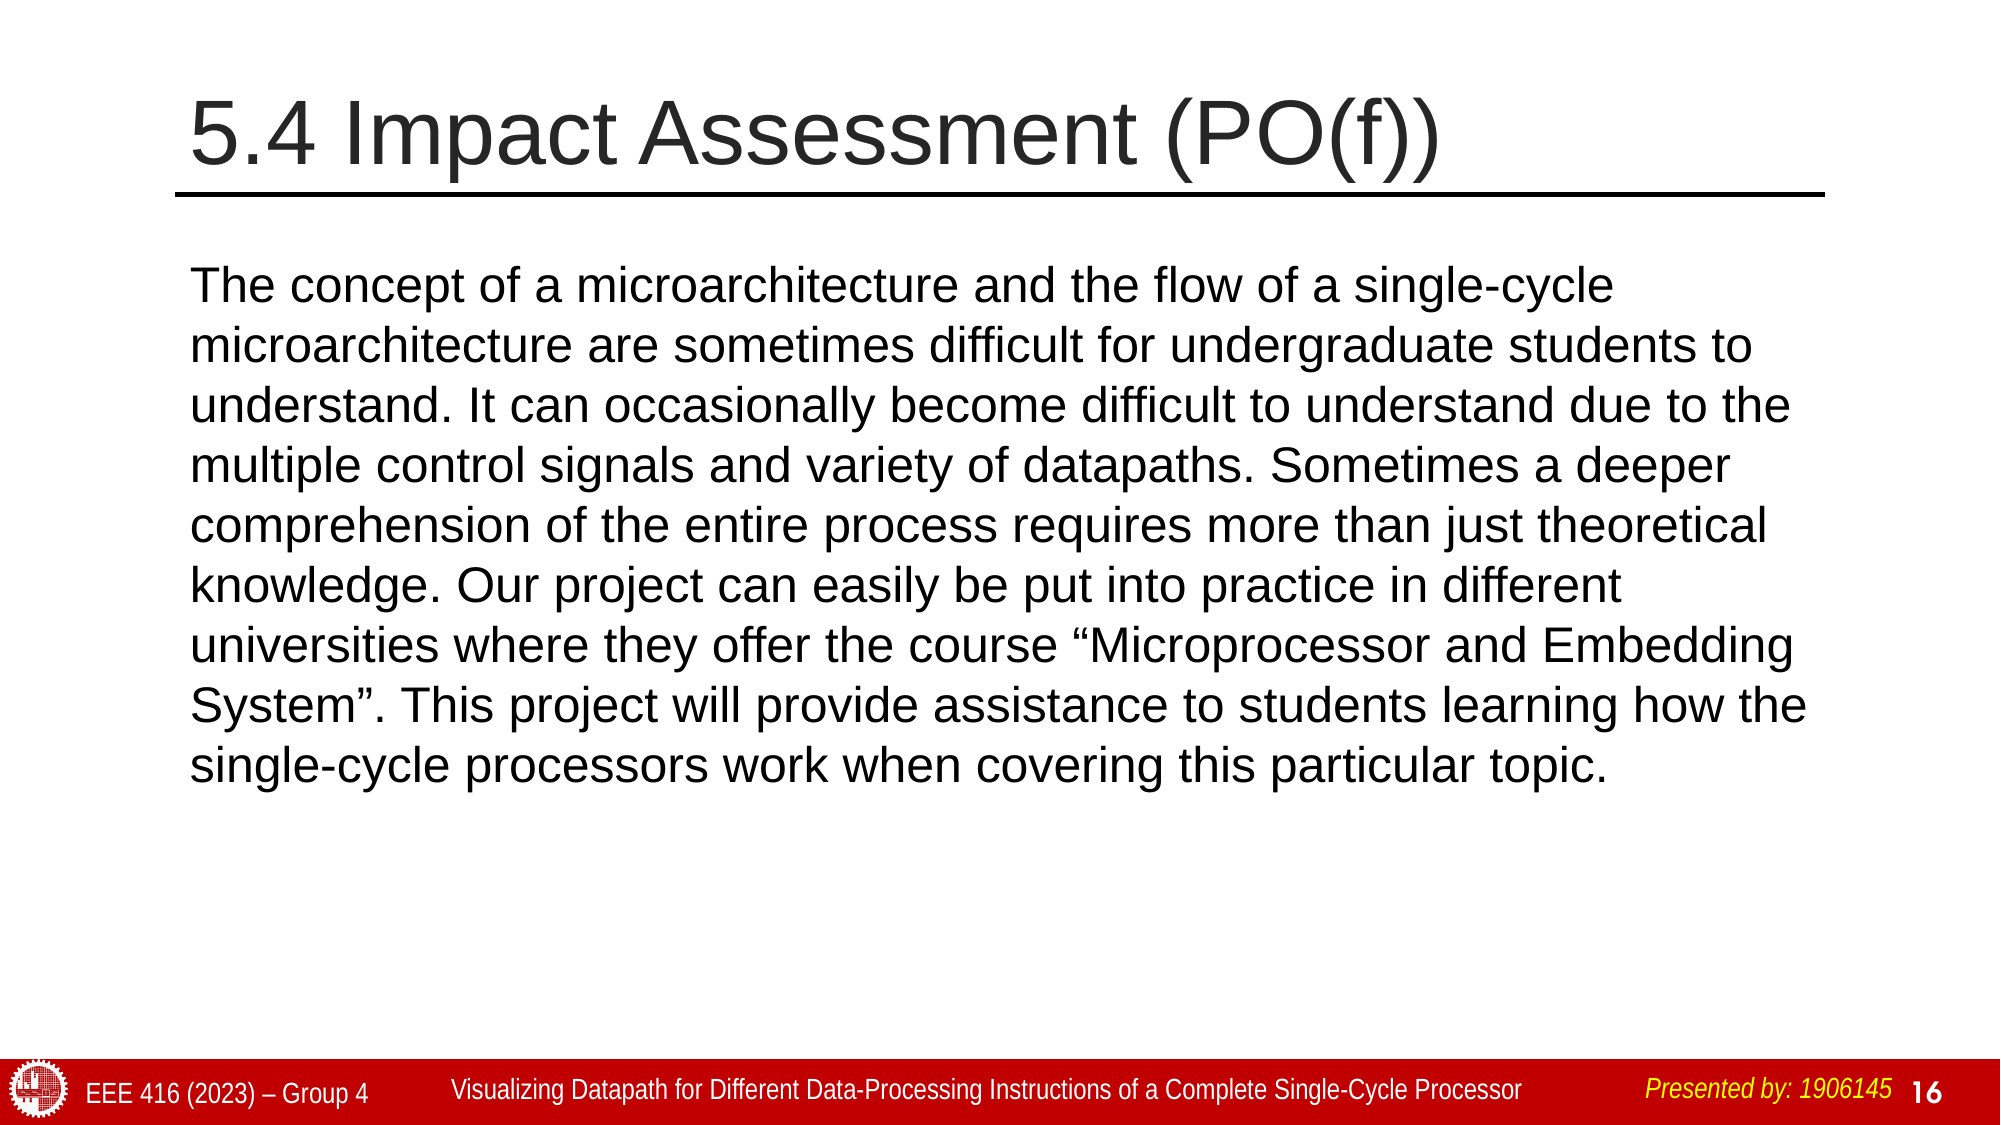

# 5.4 Impact Assessment (PO(f))
The concept of a microarchitecture and the flow of a single-cycle microarchitecture are sometimes difficult for undergraduate students to understand. It can occasionally become difficult to understand due to the multiple control signals and variety of datapaths. Sometimes a deeper comprehension of the entire process requires more than just theoretical knowledge. Our project can easily be put into practice in different universities where they offer the course “Microprocessor and Embedding System”. This project will provide assistance to students learning how the single-cycle processors work when covering this particular topic.

Presented by: 1906145
Visualizing Datapath for Different Data-Processing Instructions of a Complete Single-Cycle Processor
EEE 416 (2023) – Group 4
16